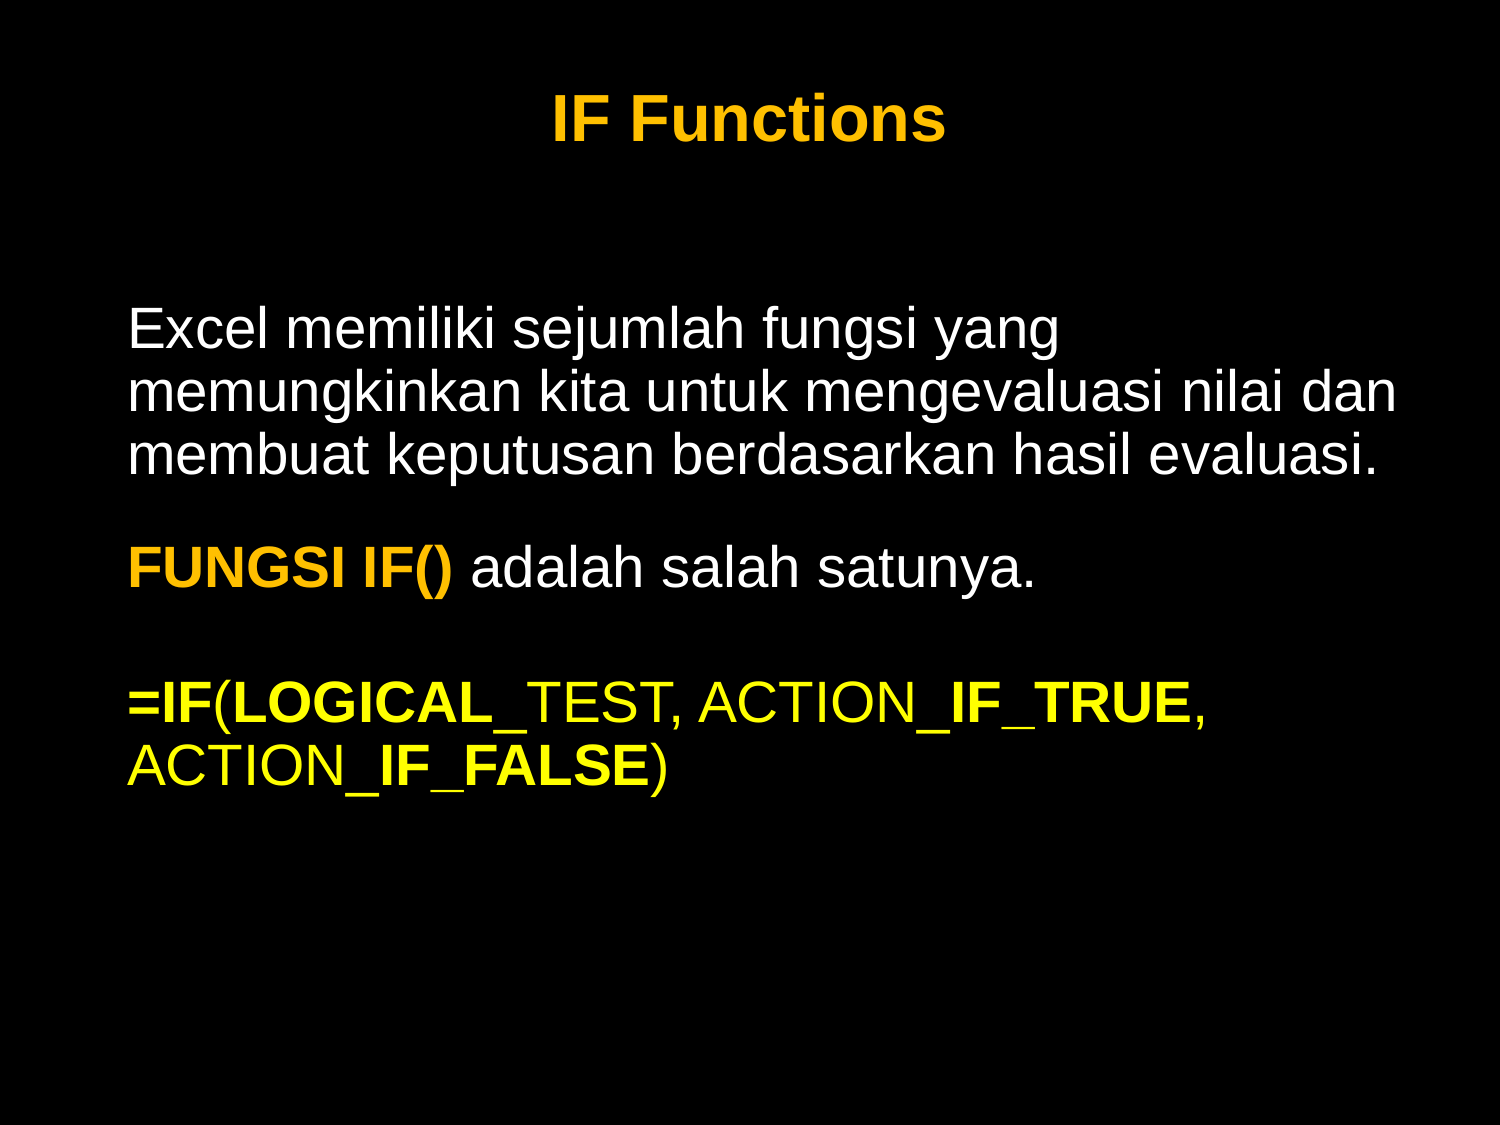

IF Functions
Excel memiliki sejumlah fungsi yang memungkinkan kita untuk mengevaluasi nilai dan membuat keputusan berdasarkan hasil evaluasi.
FUNGSI IF() adalah salah satunya.
=IF(LOGICAL_TEST, ACTION_IF_TRUE, ACTION_IF_FALSE)